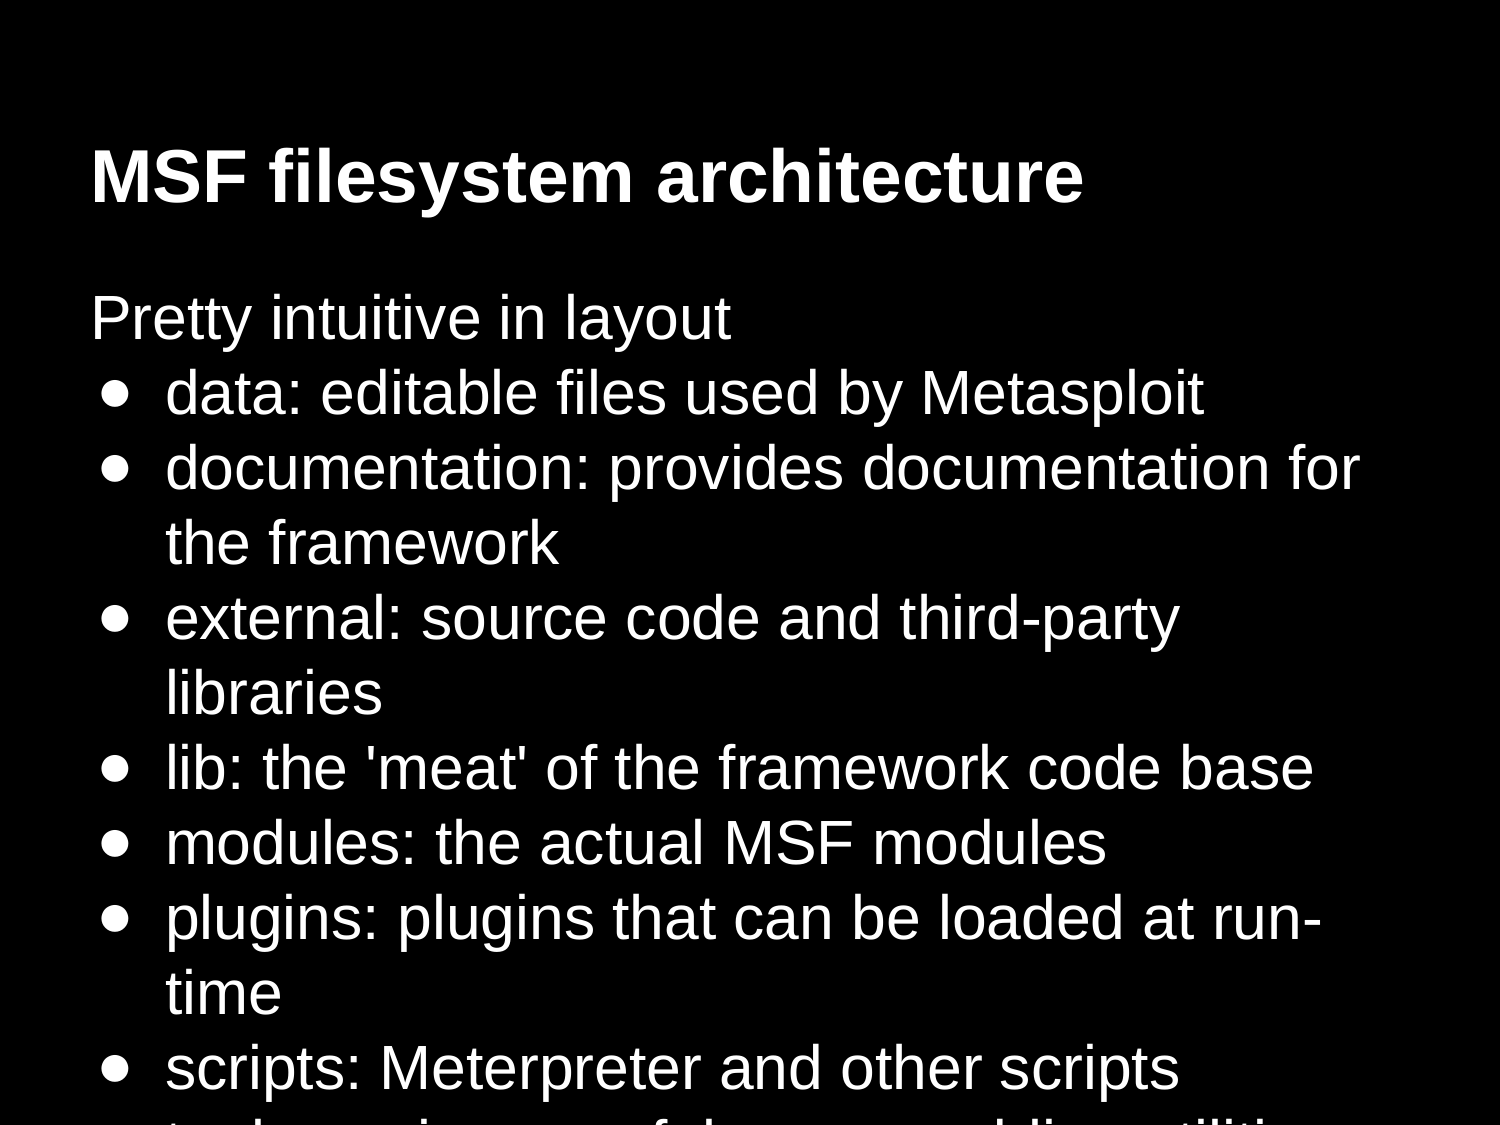

# MSF filesystem architecture
Pretty intuitive in layout
data: editable files used by Metasploit
documentation: provides documentation for the framework
external: source code and third-party libraries
lib: the 'meat' of the framework code base
modules: the actual MSF modules
plugins: plugins that can be loaded at run-time
scripts: Meterpreter and other scripts
tools: various useful command-line utilities